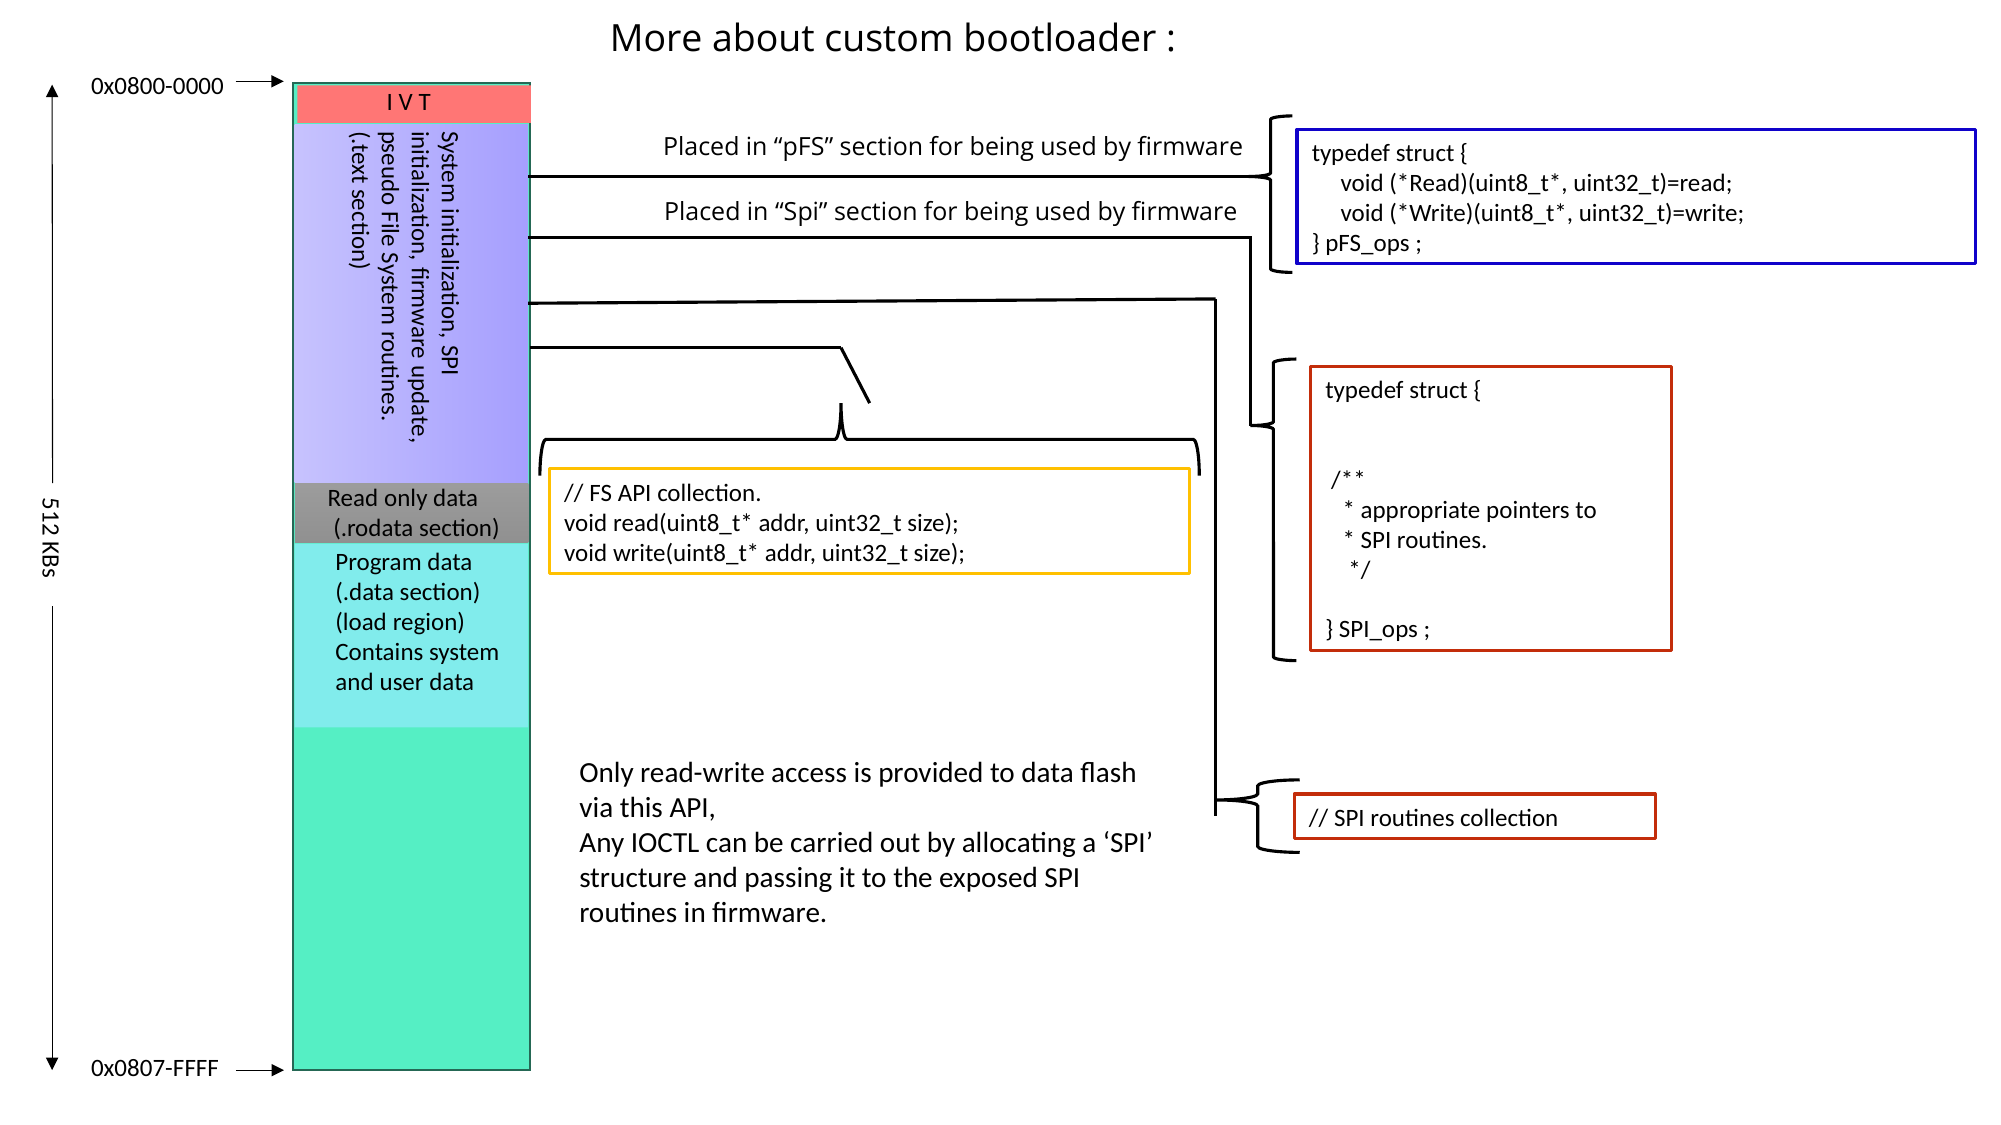

More about custom bootloader :

typedef struct {
     void (*Read)(uint8_t*, uint32_t)=read;
     void (*Write)(uint8_t*, uint32_t)=write;
} pFS_ops ;
Placed in “pFS” section for being used by firmware
Placed in “Spi” section for being used by firmware

Program data
(.data section)
(load region)
Contains system and user data
System initialization, SPI initialization, firmware update, pseudo File System routines.
(.text section)
Read only data
 (.rodata section)
I V T
0x0807-FFFF
0x0800-0000
512 KBs

typedef struct {

 /**
   * appropriate pointers to
   * SPI routines.
    */

} SPI_ops ;
// FS API collection.
void read(uint8_t* addr, uint32_t size);
void write(uint8_t* addr, uint32_t size);
Only read-write access is provided to data flash via this API,
Any IOCTL can be carried out by allocating a ‘SPI’ structure and passing it to the exposed SPI routines in firmware.

// SPI routines collection